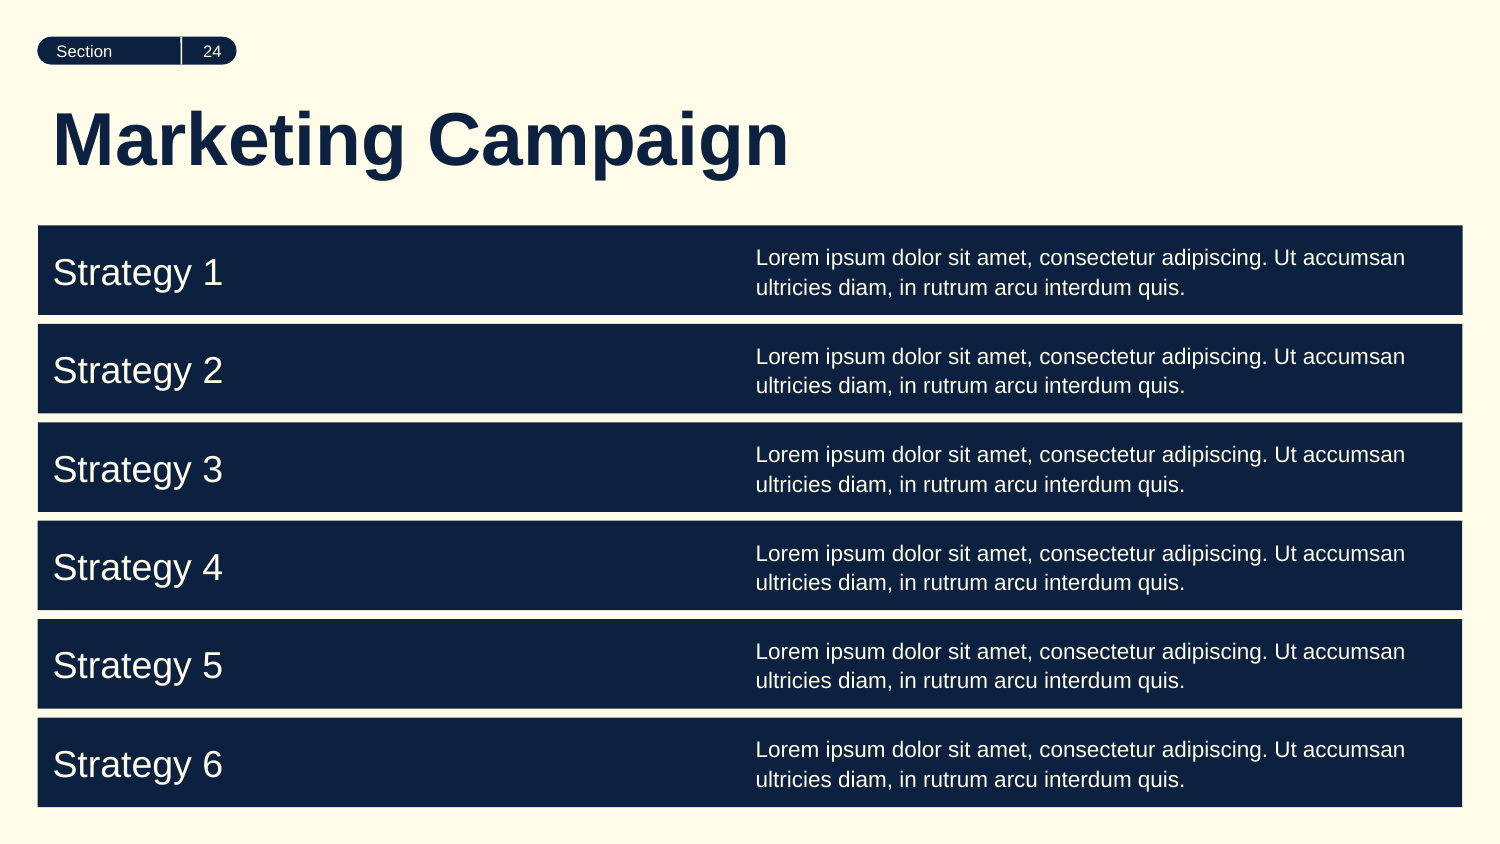

24
Section
# Marketing Campaign
Strategy 1
Lorem ipsum dolor sit amet, consectetur adipiscing. Ut accumsan ultricies diam, in rutrum arcu interdum quis.
Strategy 2
Lorem ipsum dolor sit amet, consectetur adipiscing. Ut accumsan ultricies diam, in rutrum arcu interdum quis.
Strategy 3
Lorem ipsum dolor sit amet, consectetur adipiscing. Ut accumsan ultricies diam, in rutrum arcu interdum quis.
Strategy 4
Lorem ipsum dolor sit amet, consectetur adipiscing. Ut accumsan ultricies diam, in rutrum arcu interdum quis.
Strategy 5
Lorem ipsum dolor sit amet, consectetur adipiscing. Ut accumsan ultricies diam, in rutrum arcu interdum quis.
Strategy 6
Lorem ipsum dolor sit amet, consectetur adipiscing. Ut accumsan ultricies diam, in rutrum arcu interdum quis.